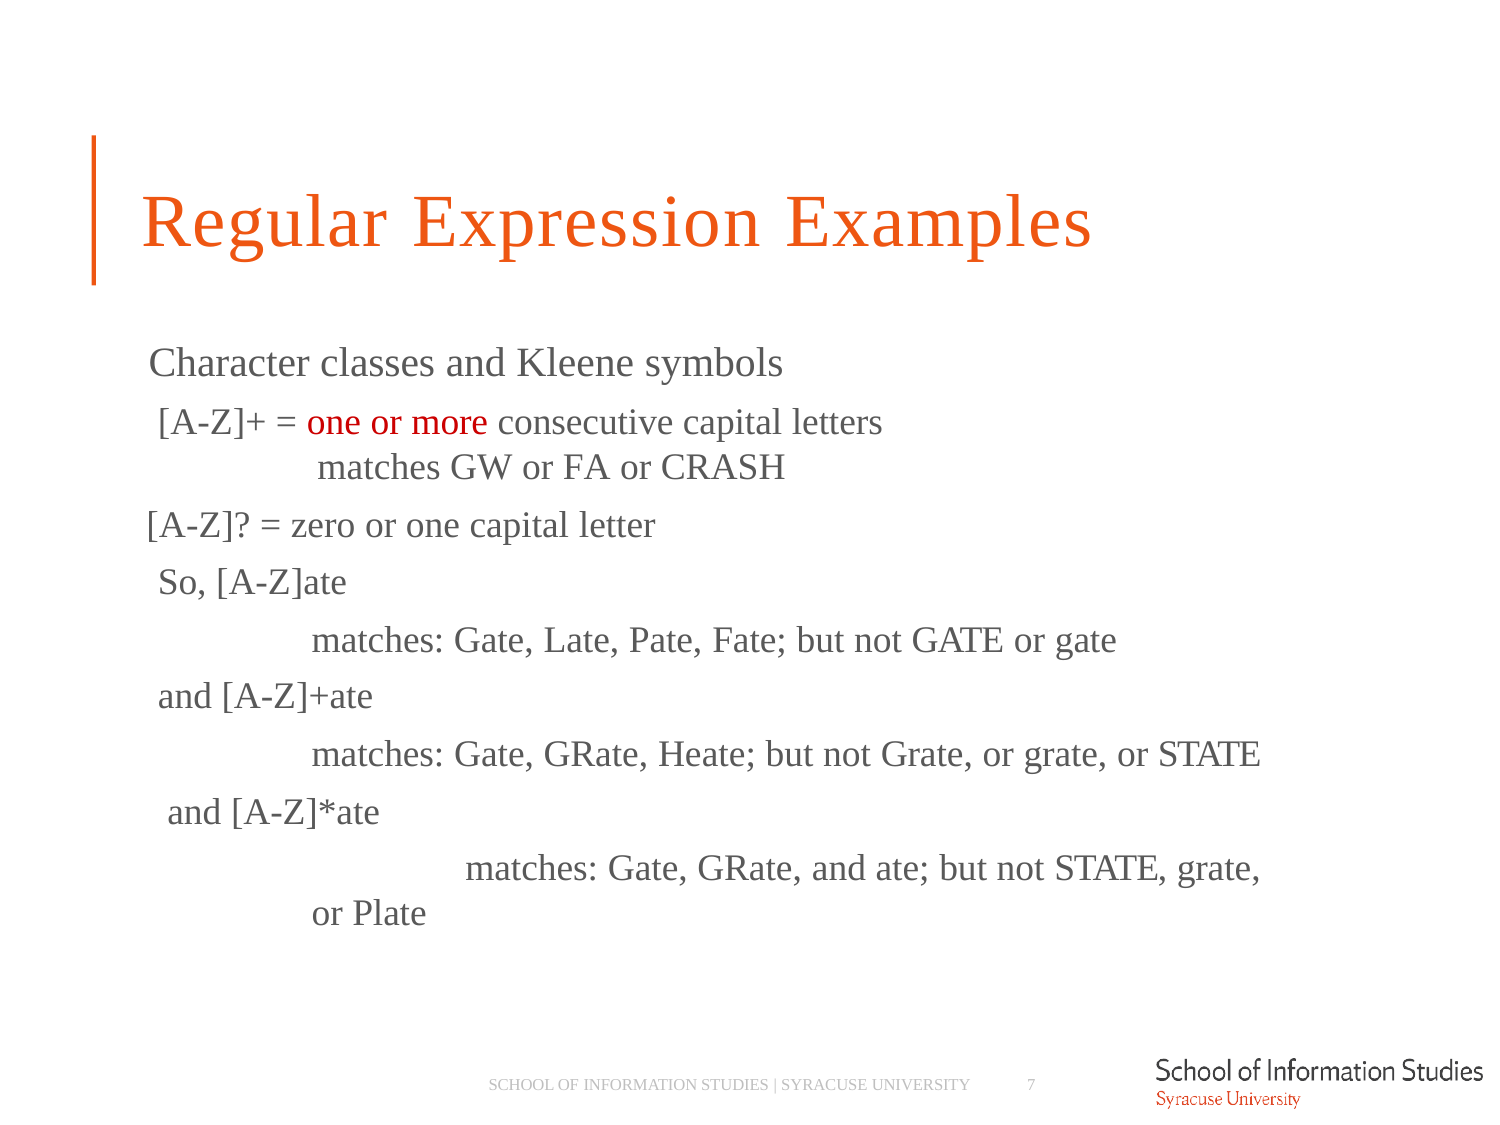

# Regular Expression Examples
Character classes and Kleene symbols
[A-Z]+ = one or more consecutive capital letters  matches GW or FA or CRASH
[A-Z]? = zero or one capital letter  So, [A-Z]ate
matches: Gate, Late, Pate, Fate; but not GATE or gate  and [A-Z]+ate
matches: Gate, GRate, Heate; but not Grate, or grate, or STATE  and [A-Z]*ate
matches: Gate, GRate, and ate; but not STATE, grate, or Plate
SCHOOL OF INFORMATION STUDIES | SYRACUSE UNIVERSITY
7